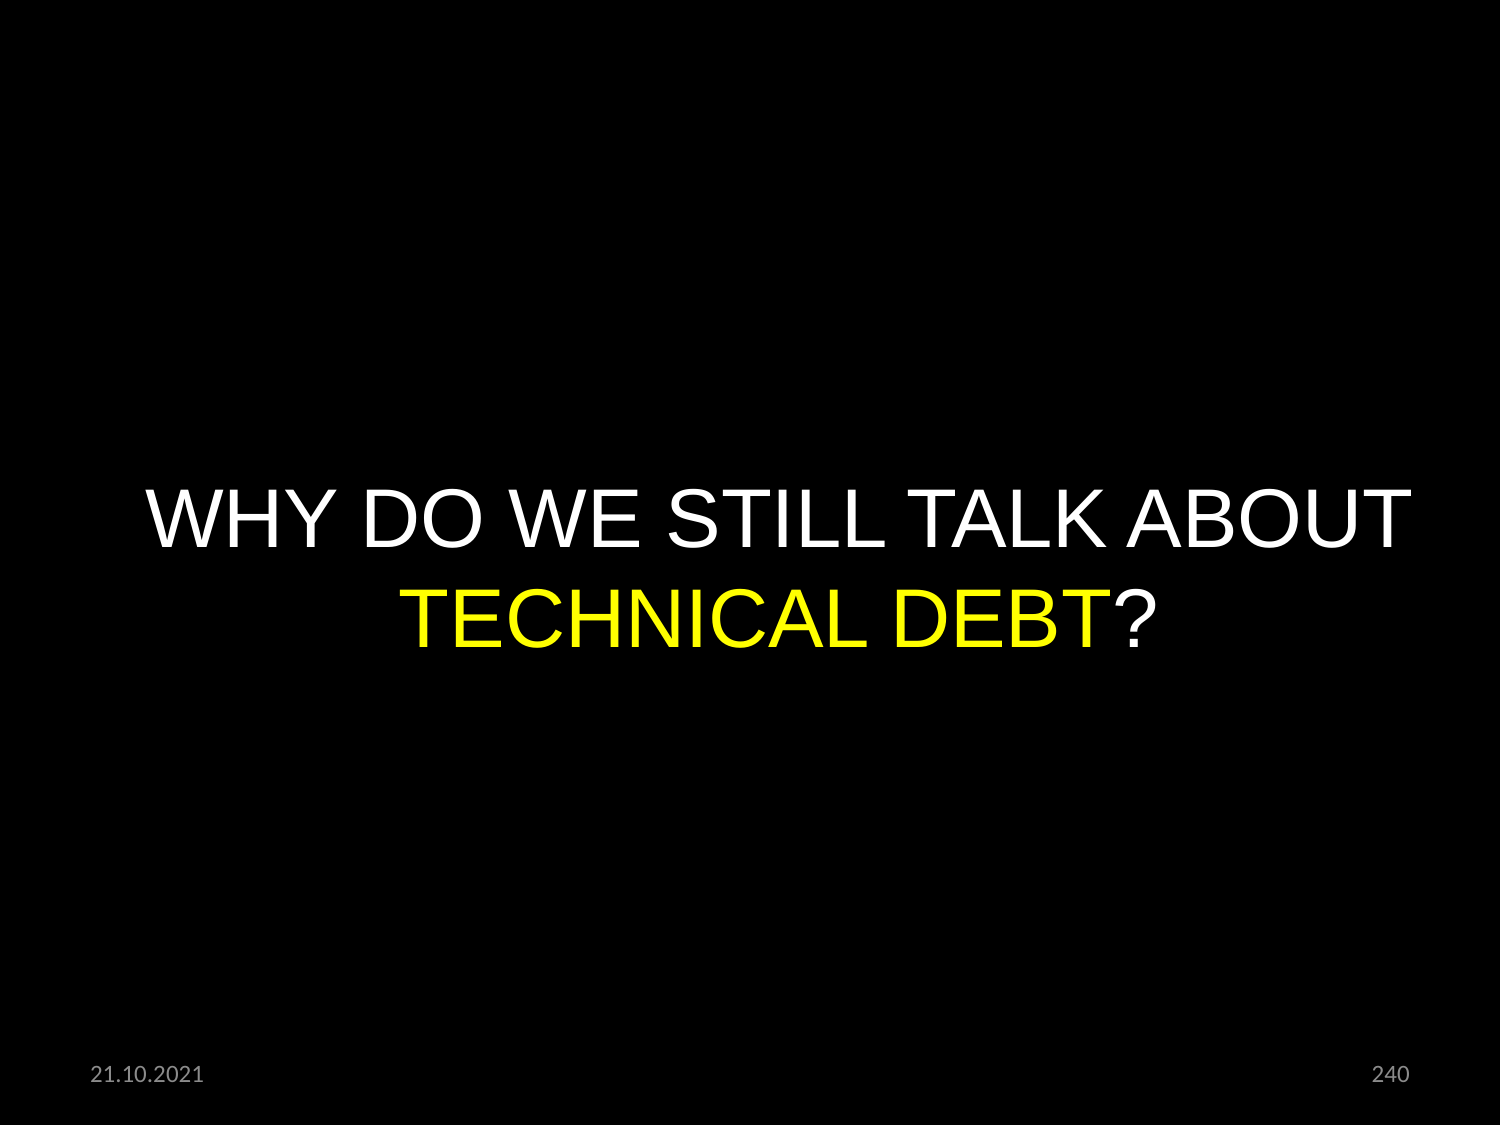

WHY DO WE STILL TALK ABOUT TECHNICAL DEBT?
21.10.2021
240